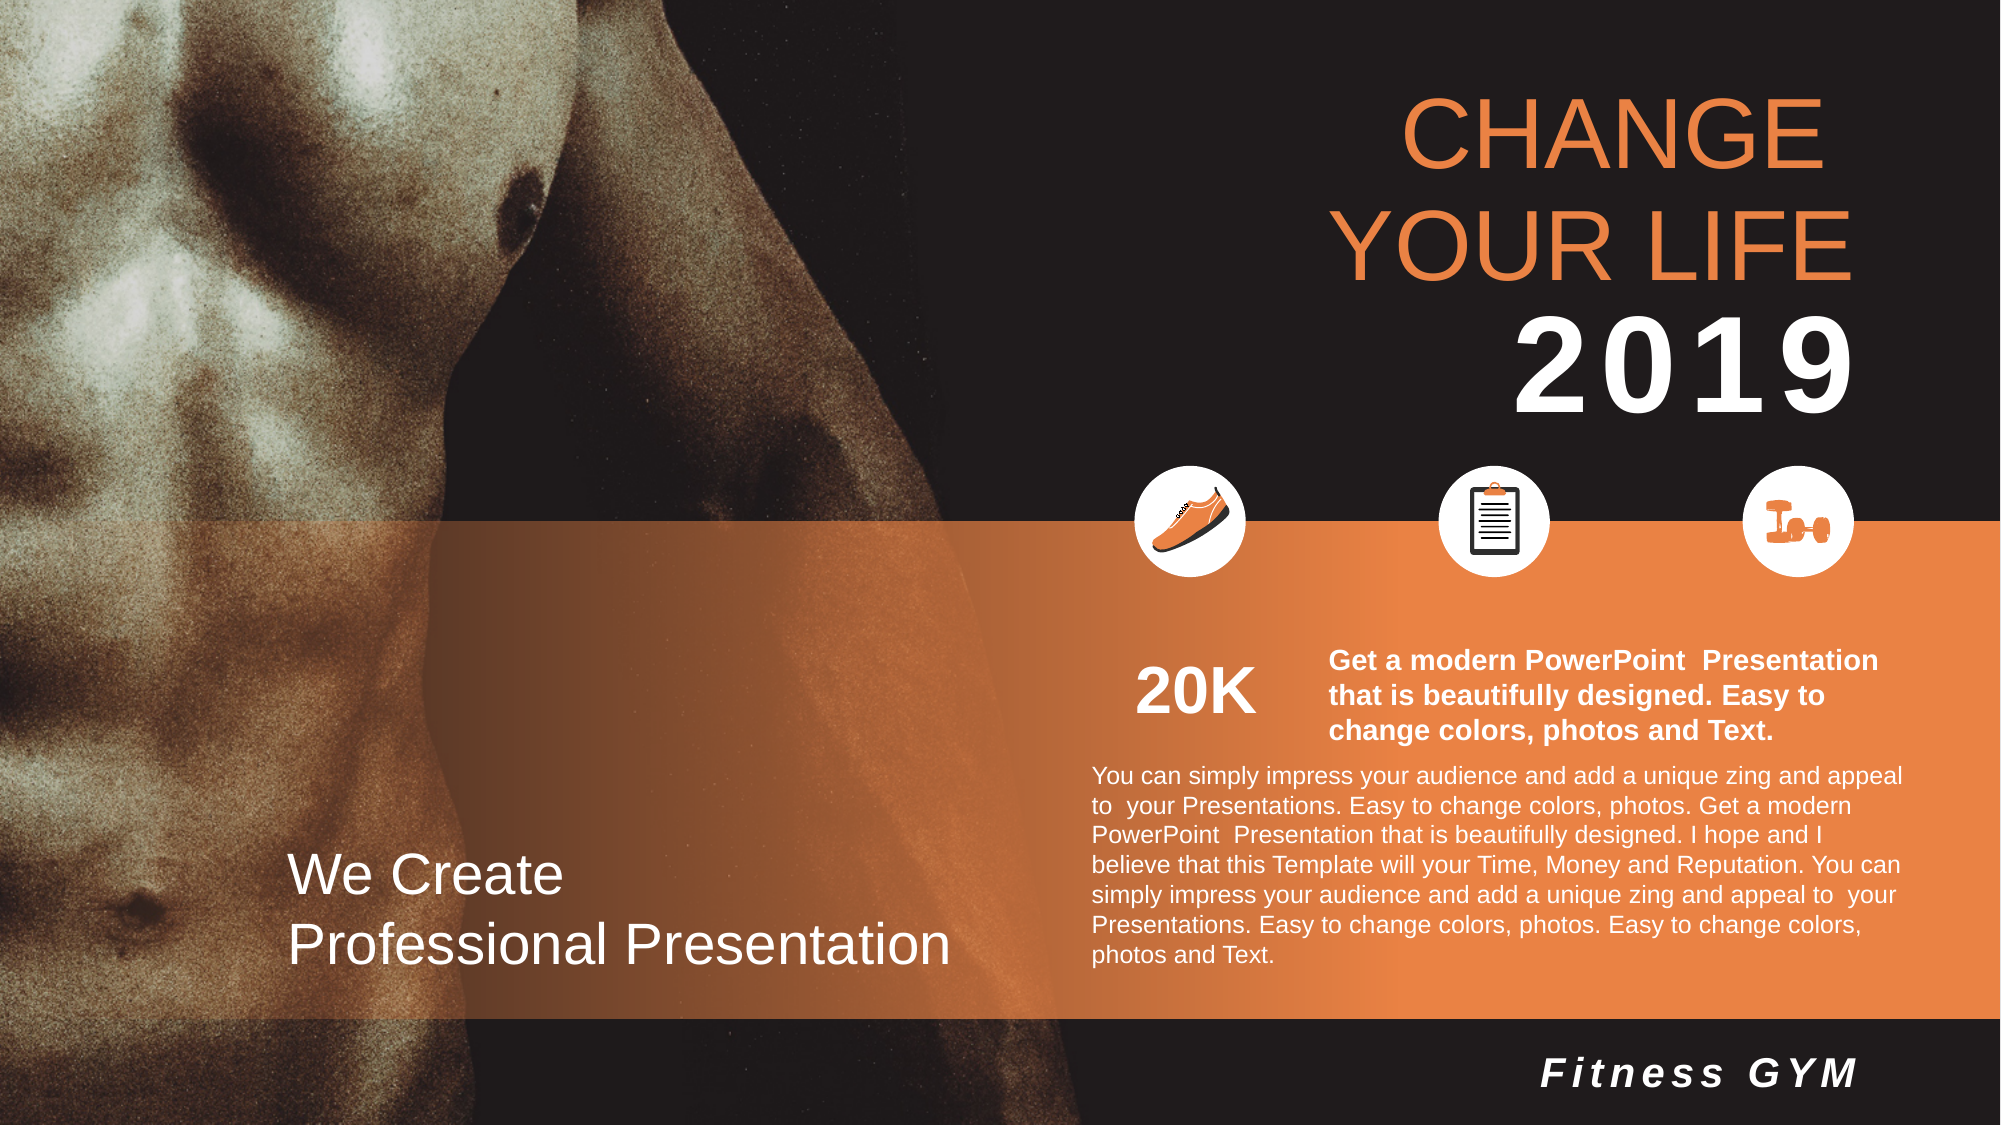

CHANGE
YOUR LIFE
2019

Get a modern PowerPoint  Presentation that is beautifully designed. Easy to change colors, photos and Text.
20K
You can simply impress your audience and add a unique zing and appeal to  your Presentations. Easy to change colors, photos. Get a modern PowerPoint  Presentation that is beautifully designed. I hope and I believe that this Template will your Time, Money and Reputation. You can simply impress your audience and add a unique zing and appeal to  your Presentations. Easy to change colors, photos. Easy to change colors, photos and Text.
We Create
Professional Presentation
Fitness GYM